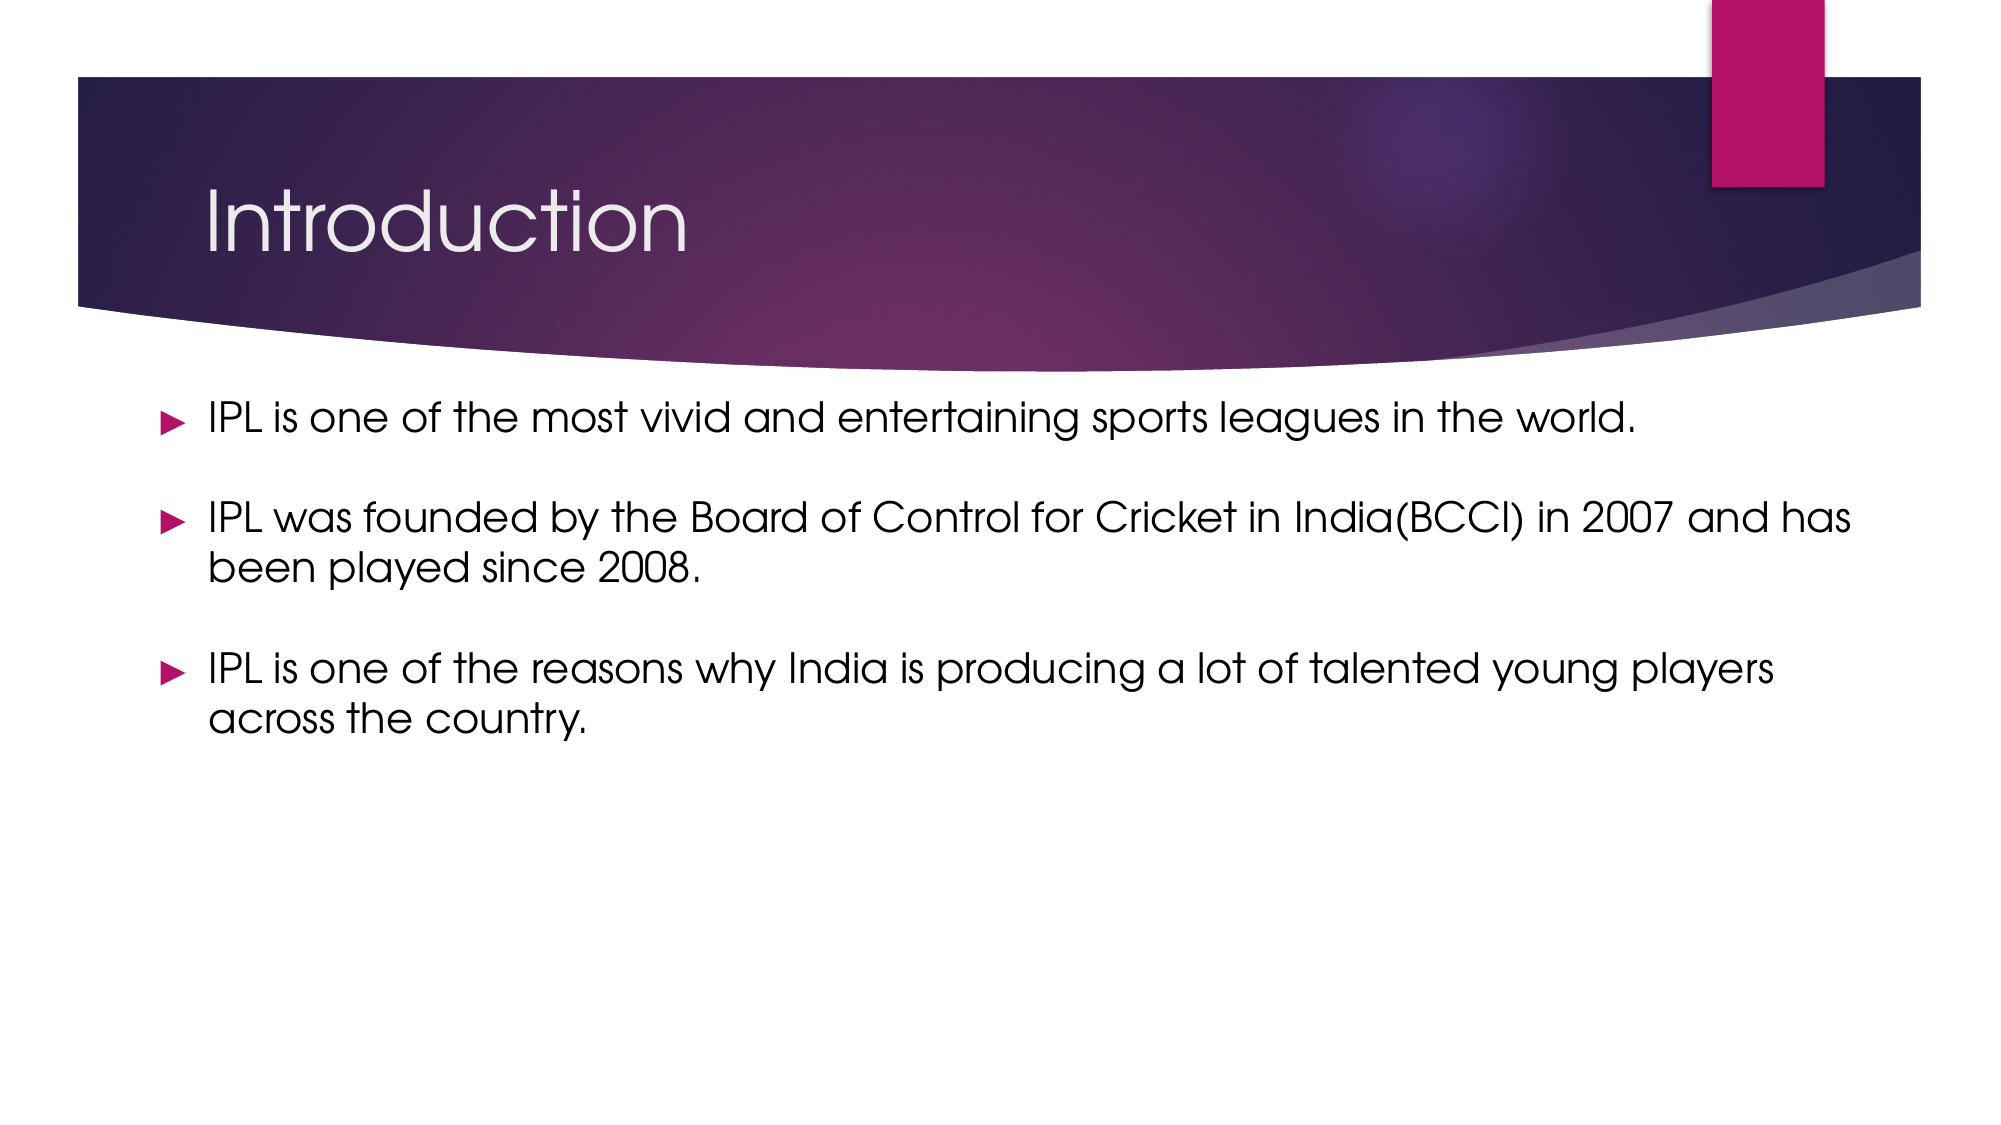

# Introduction
IPL is one of the most vivid and entertaining sports leagues in the world.

IPL was founded by the Board of Control for Cricket in India(BCCI) in 2007 and has been played since 2008.

IPL is one of the reasons why India is producing a lot of talented young players across the country.